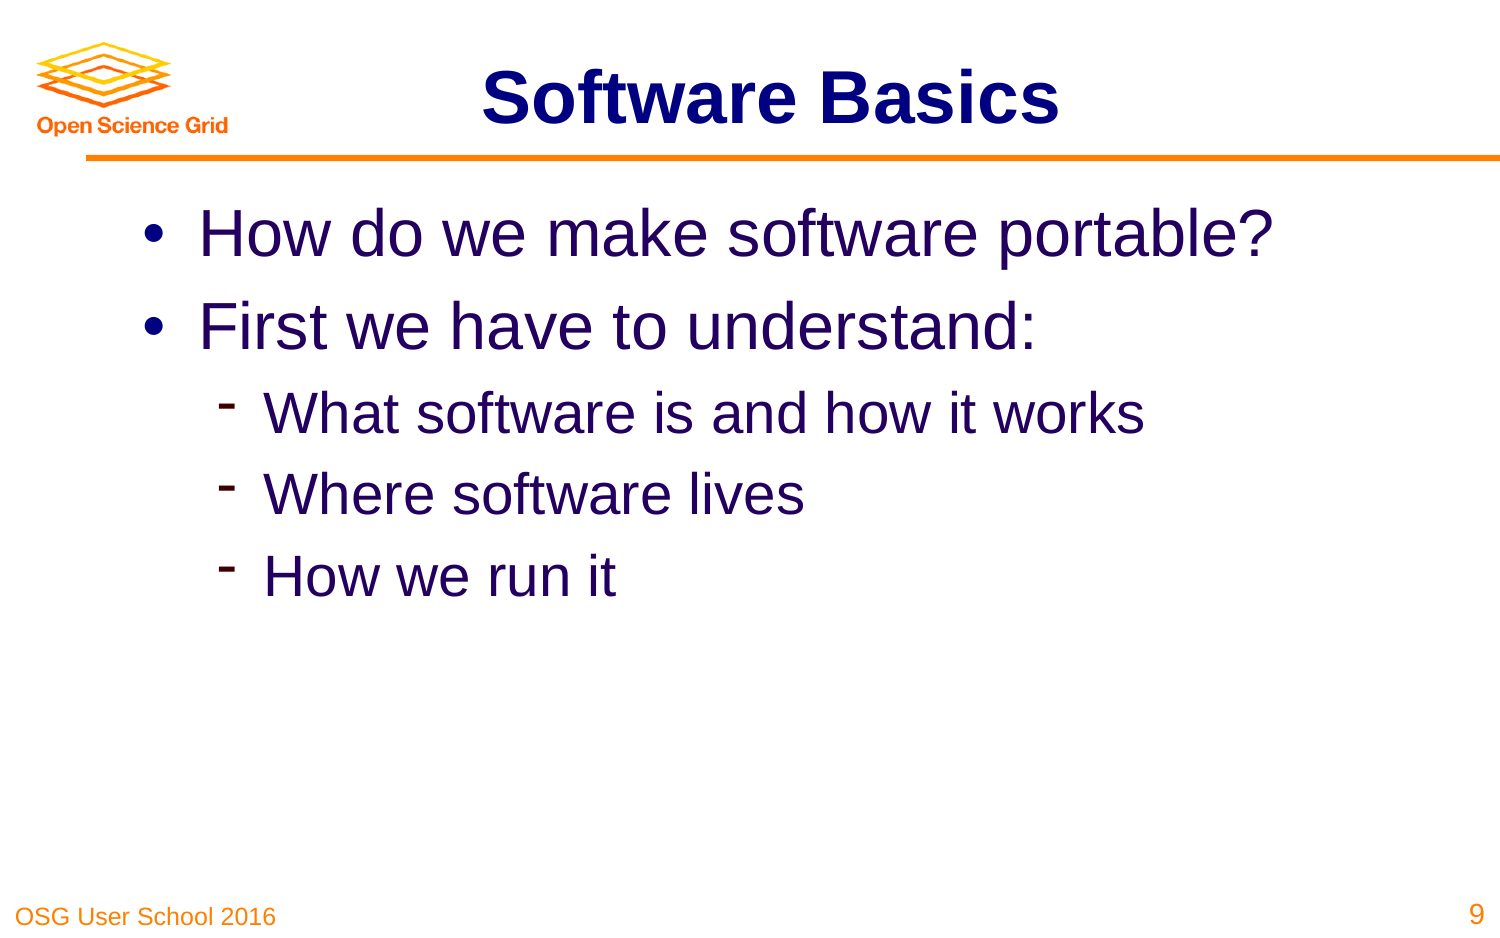

# Software Basics
How do we make software portable?
First we have to understand:
What software is and how it works
Where software lives
How we run it
9